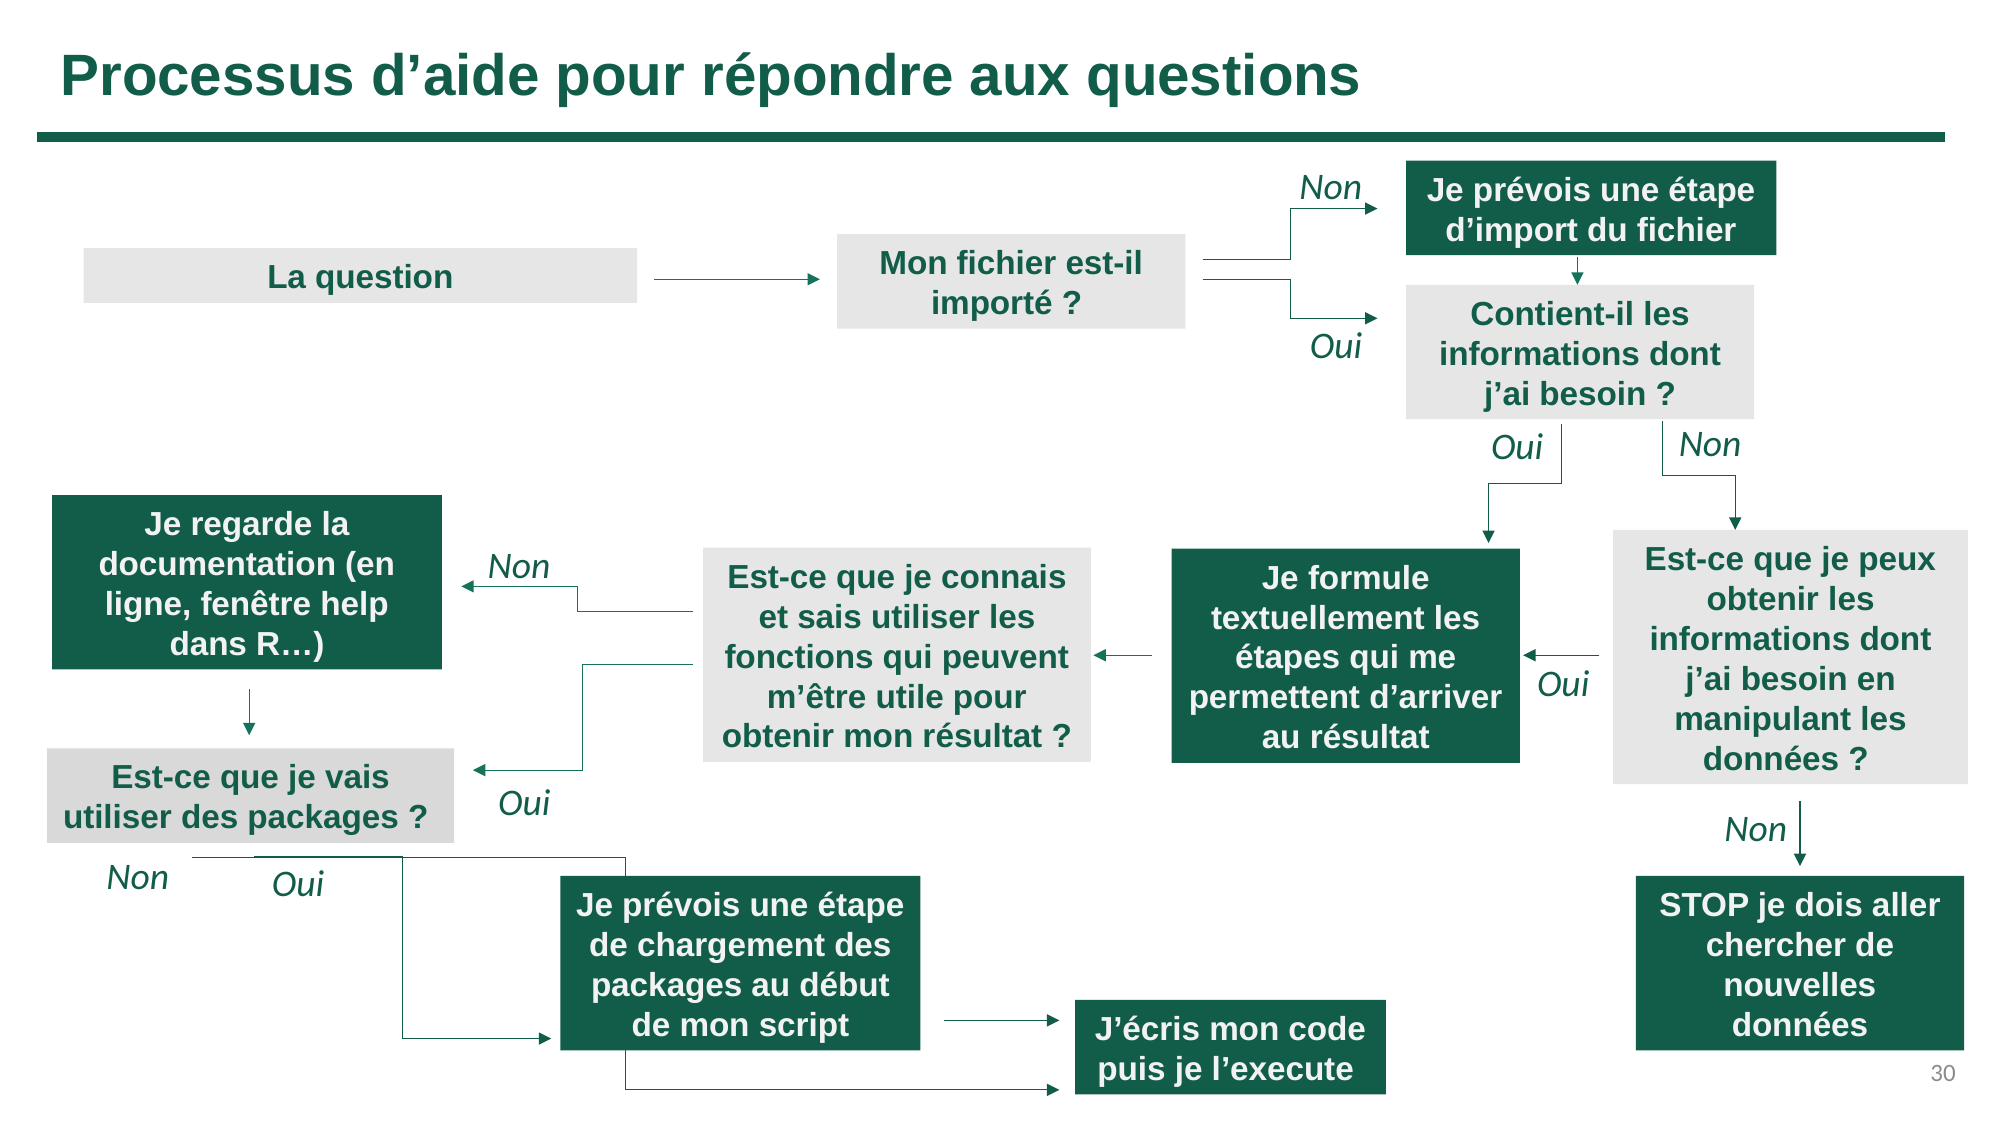

Processus d’aide pour répondre aux questions

Non
Je prévois une étape d’import du fichier
Mon fichier est-il importé ?
La question
Contient-il les informations dont j’ai besoin ?
Oui
Non
Oui
Je regarde la documentation (en ligne, fenêtre help dans R…)
Est-ce que je peux obtenir les informations dont j’ai besoin en manipulant les données ?
Non
Est-ce que je connais et sais utiliser les fonctions qui peuvent m’être utile pour obtenir mon résultat ?
Je formule textuellement les étapes qui me permettent d’arriver au résultat
Oui
Est-ce que je vais utiliser des packages ?
Oui
Non
Non
Oui
Je prévois une étape de chargement des packages au début de mon script
STOP je dois aller chercher de nouvelles données
J’écris mon code puis je l’execute
30